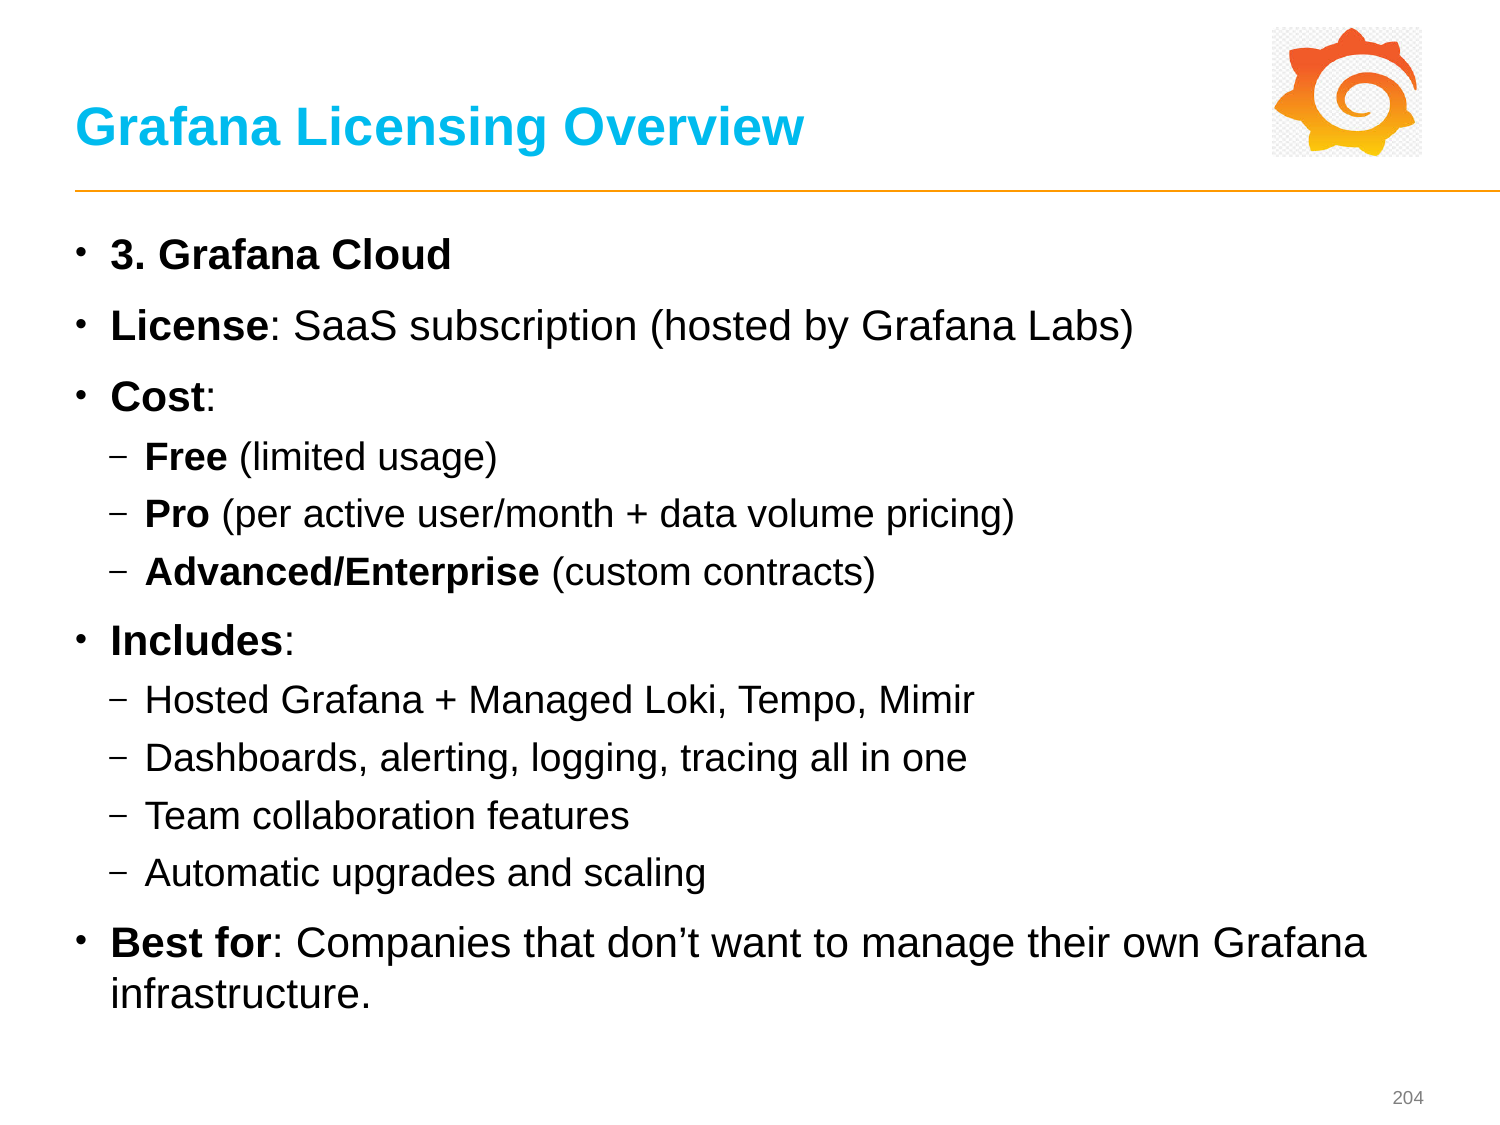

# Grafana Licensing Overview
3. Grafana Cloud
License: SaaS subscription (hosted by Grafana Labs)
Cost:
Free (limited usage)
Pro (per active user/month + data volume pricing)
Advanced/Enterprise (custom contracts)
Includes:
Hosted Grafana + Managed Loki, Tempo, Mimir
Dashboards, alerting, logging, tracing all in one
Team collaboration features
Automatic upgrades and scaling
Best for: Companies that don’t want to manage their own Grafana infrastructure.